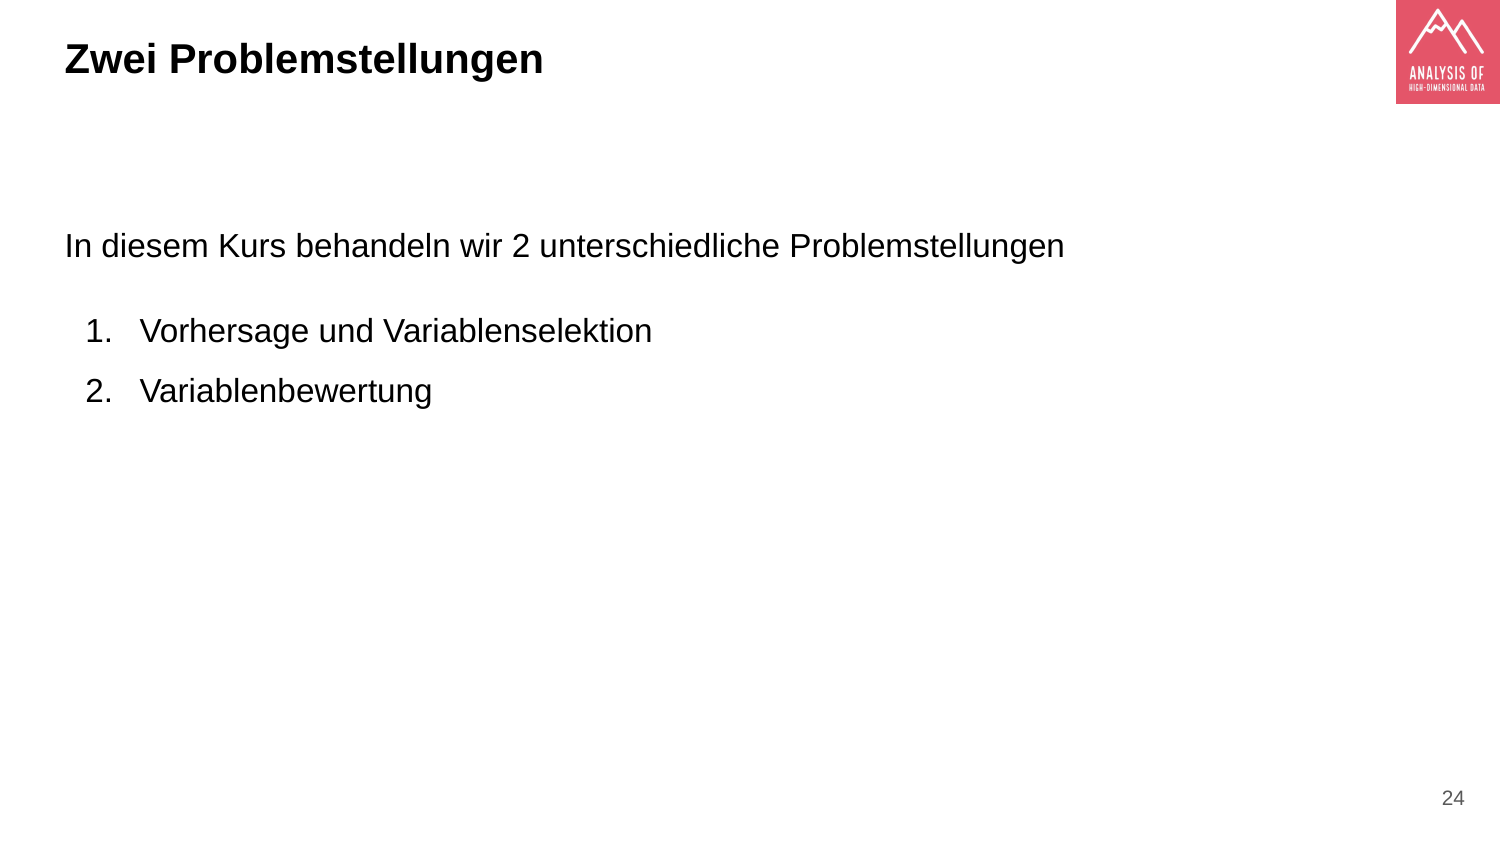

Zwei Problemstellungen

In diesem Kurs behandeln wir 2 unterschiedliche Problemstellungen
Vorhersage und Variablenselektion
Variablenbewertung

24